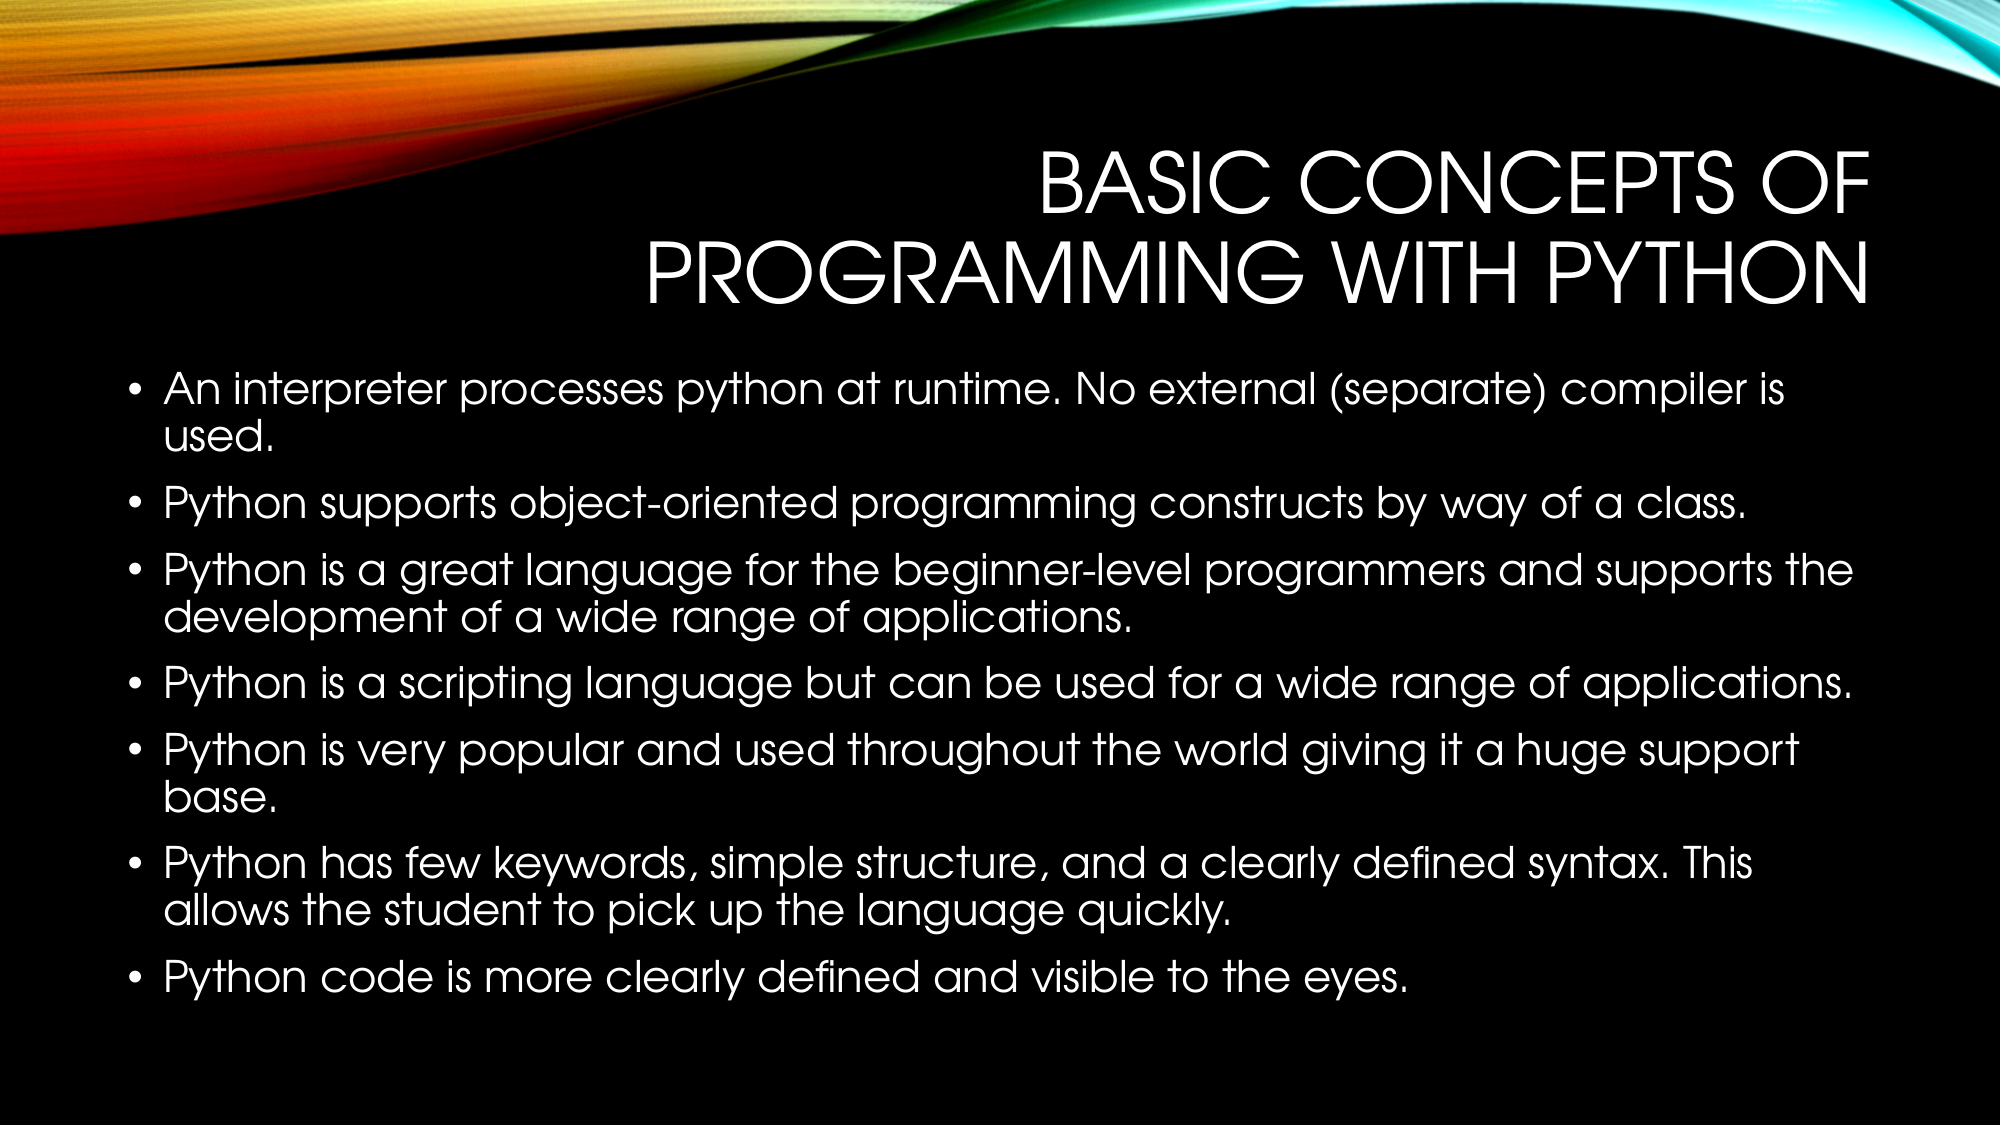

# Basic concepts of programming with Python
An interpreter processes python at runtime. No external (separate) compiler is used.
Python supports object-oriented programming constructs by way of a class.
Python is a great language for the beginner-level programmers and supports the development of a wide range of applications.
Python is a scripting language but can be used for a wide range of applications.
Python is very popular and used throughout the world giving it a huge support base.
Python has few keywords, simple structure, and a clearly defined syntax. This allows the student to pick up the language quickly.
Python code is more clearly defined and visible to the eyes.